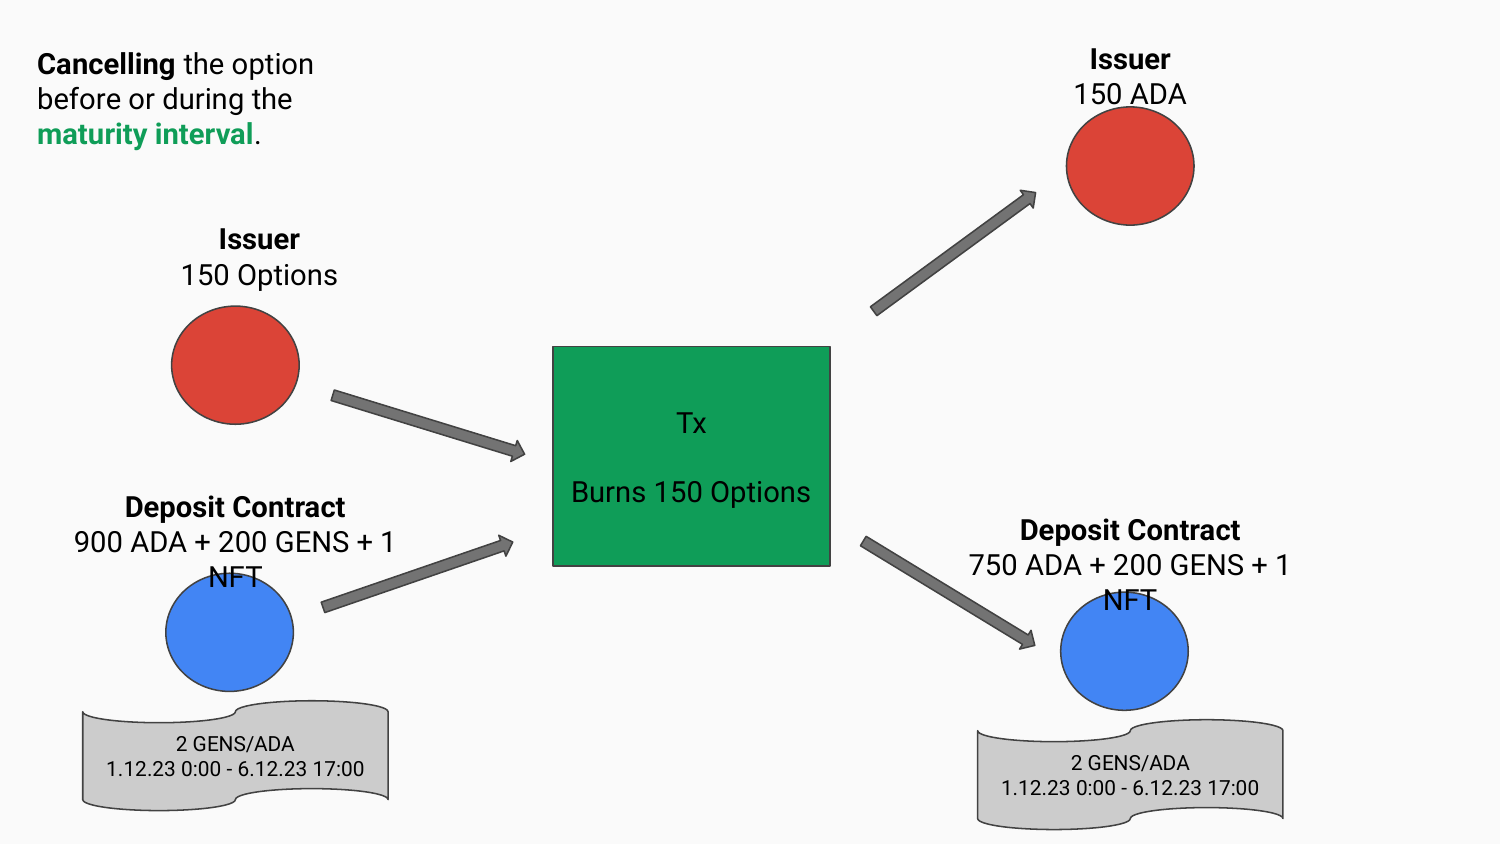

Issuer
150 ADA
Cancelling the option before or during the maturity interval.

Issuer
150 Options

Tx

Burns 150 Options

Deposit Contract
900 ADA + 200 GENS + 1 NFT
Deposit Contract
750 ADA + 200 GENS + 1 NFT

2 GENS/ADA
1.12.23 0:00 - 6.12.23 17:00
2 GENS/ADA
1.12.23 0:00 - 6.12.23 17:00